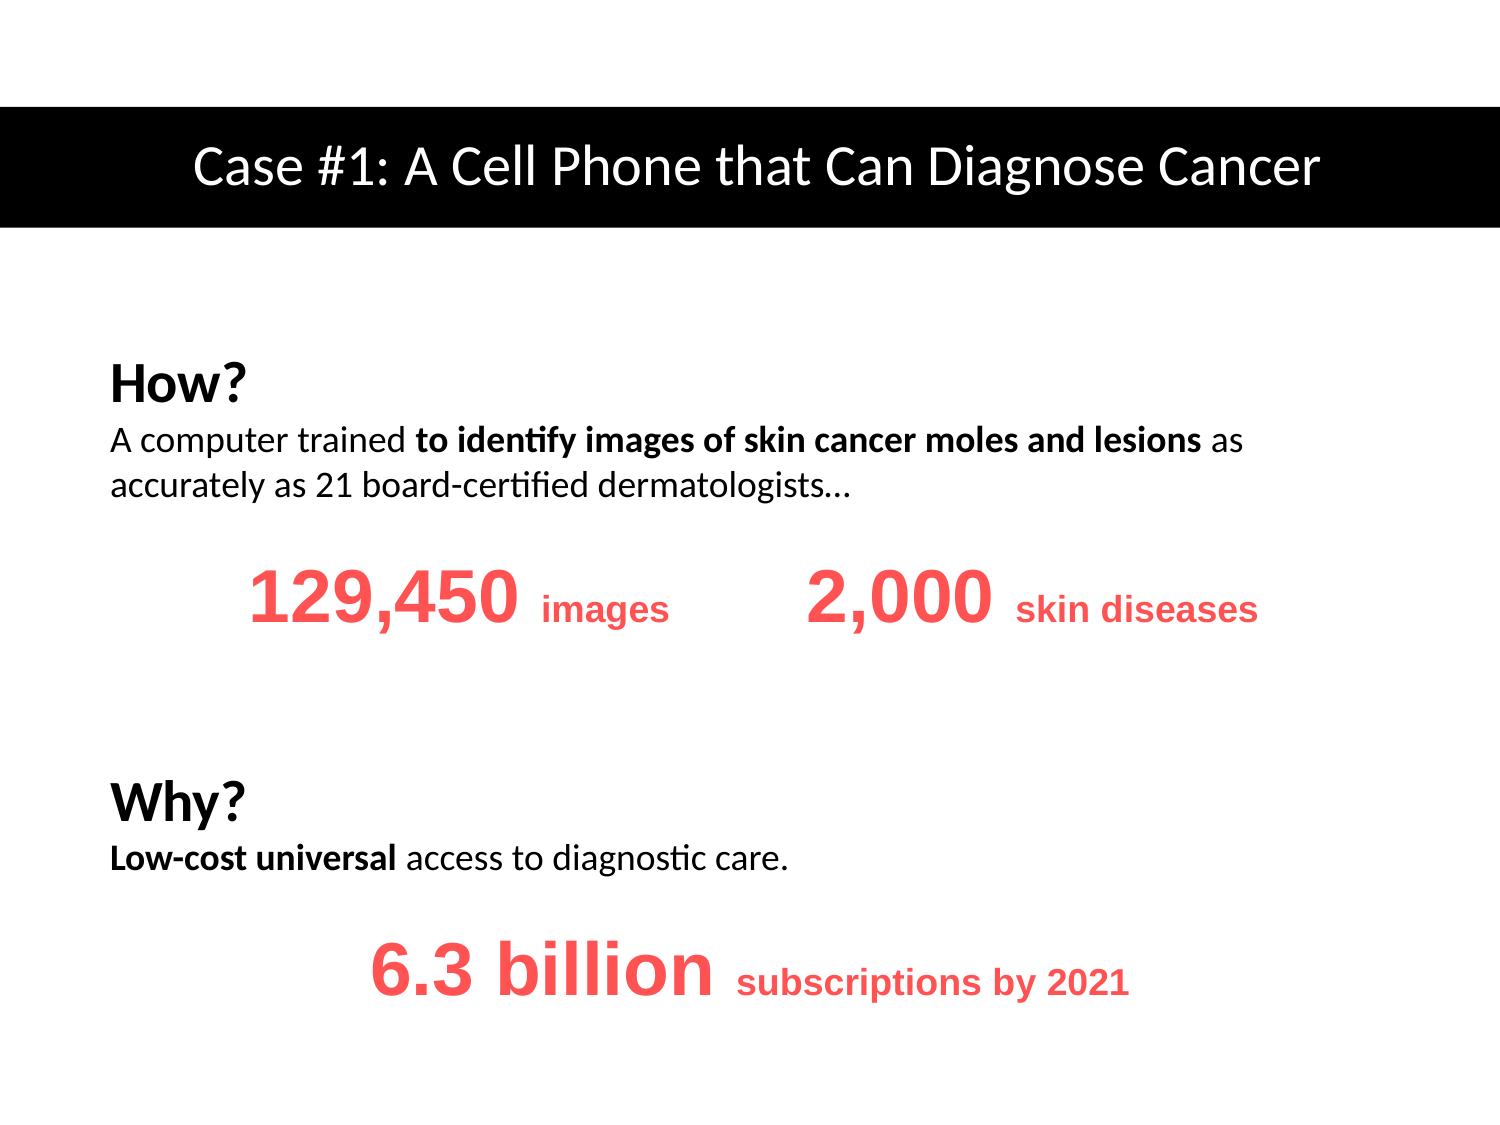

# Case #1: A Cell Phone that Can Diagnose Cancer

How?
A computer trained to identify images of skin cancer moles and lesions as accurately as 21 board-certified dermatologists…
129,450 images
2,000 skin diseases
Why?
Low-cost universal access to diagnostic care.
6.3 billion subscriptions by 2021